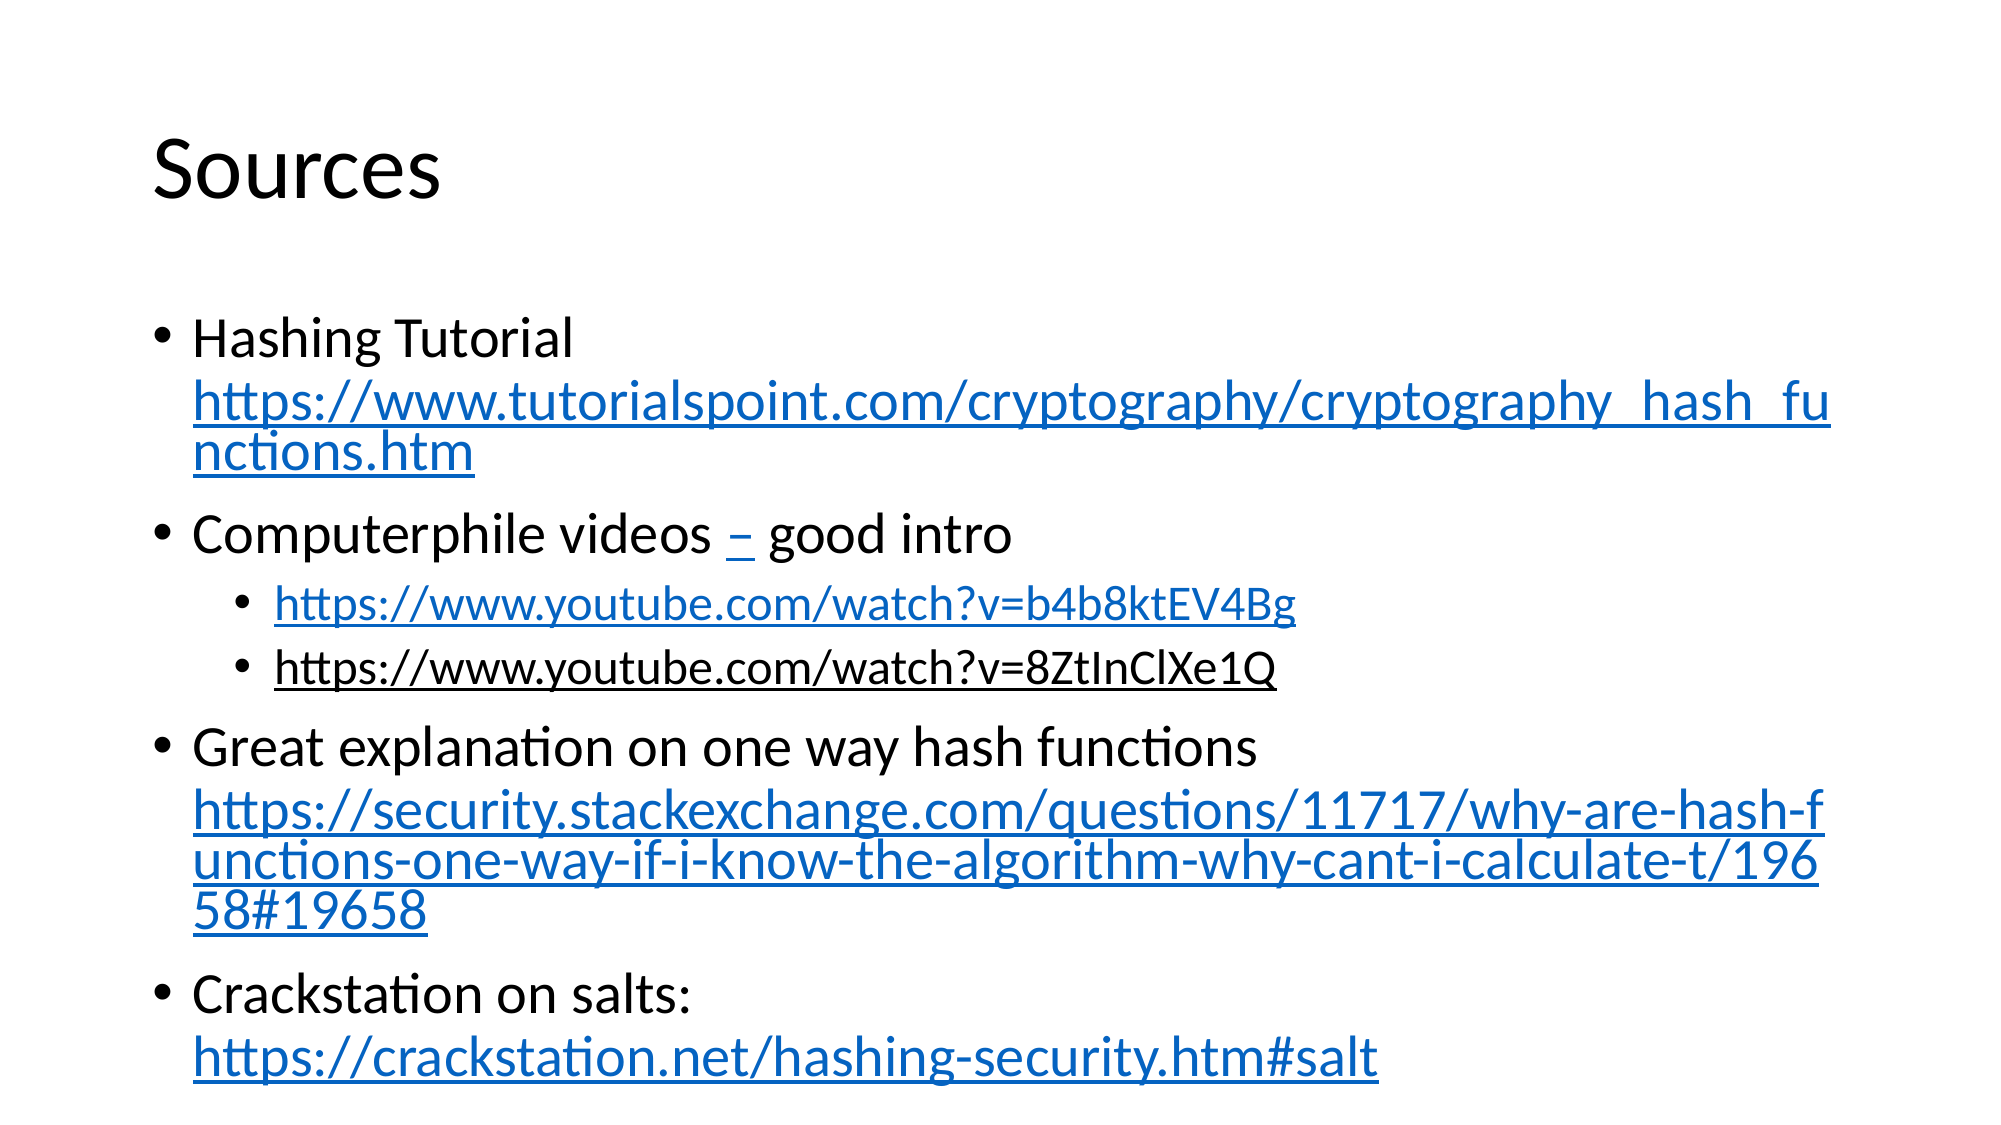

# Sources
Hashing Tutorial https://www.tutorialspoint.com/cryptography/cryptography_hash_functions.htm
Computerphile videos – good intro
https://www.youtube.com/watch?v=b4b8ktEV4Bg
https://www.youtube.com/watch?v=8ZtInClXe1Q
Great explanation on one way hash functions https://security.stackexchange.com/questions/11717/why-are-hash-functions-one-way-if-i-know-the-algorithm-why-cant-i-calculate-t/19658#19658
Crackstation on salts: https://crackstation.net/hashing-security.htm#salt